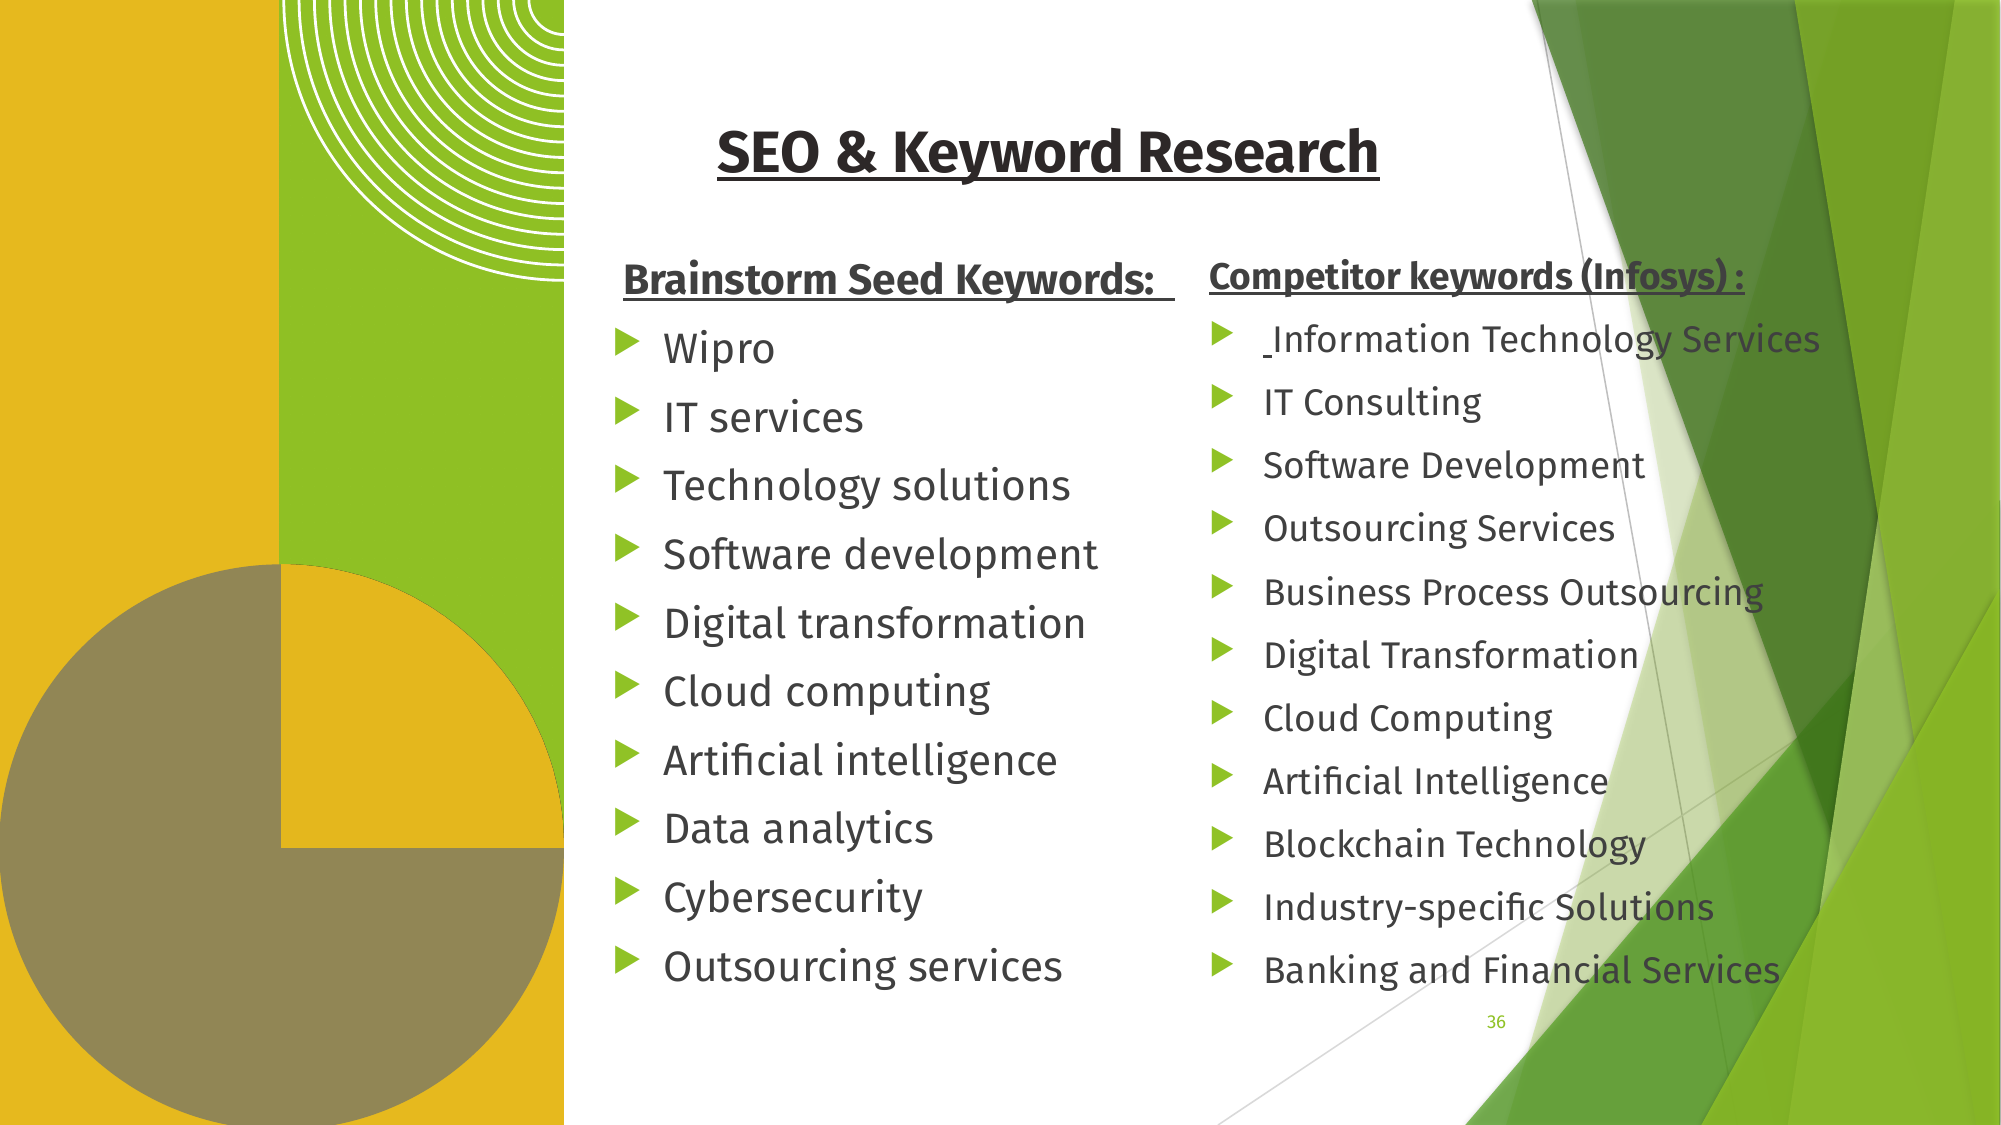

SEO & Keyword Research
#
 Brainstorm Seed Keywords:
Wipro
IT services
Technology solutions
Software development
Digital transformation
Cloud computing
Artificial intelligence
Data analytics
Cybersecurity
Outsourcing services
Competitor keywords (Infosys) :
 Information Technology Services
IT Consulting
Software Development
Outsourcing Services
Business Process Outsourcing
Digital Transformation
Cloud Computing
Artificial Intelligence
Blockchain Technology
Industry-specific Solutions
Banking and Financial Services
36